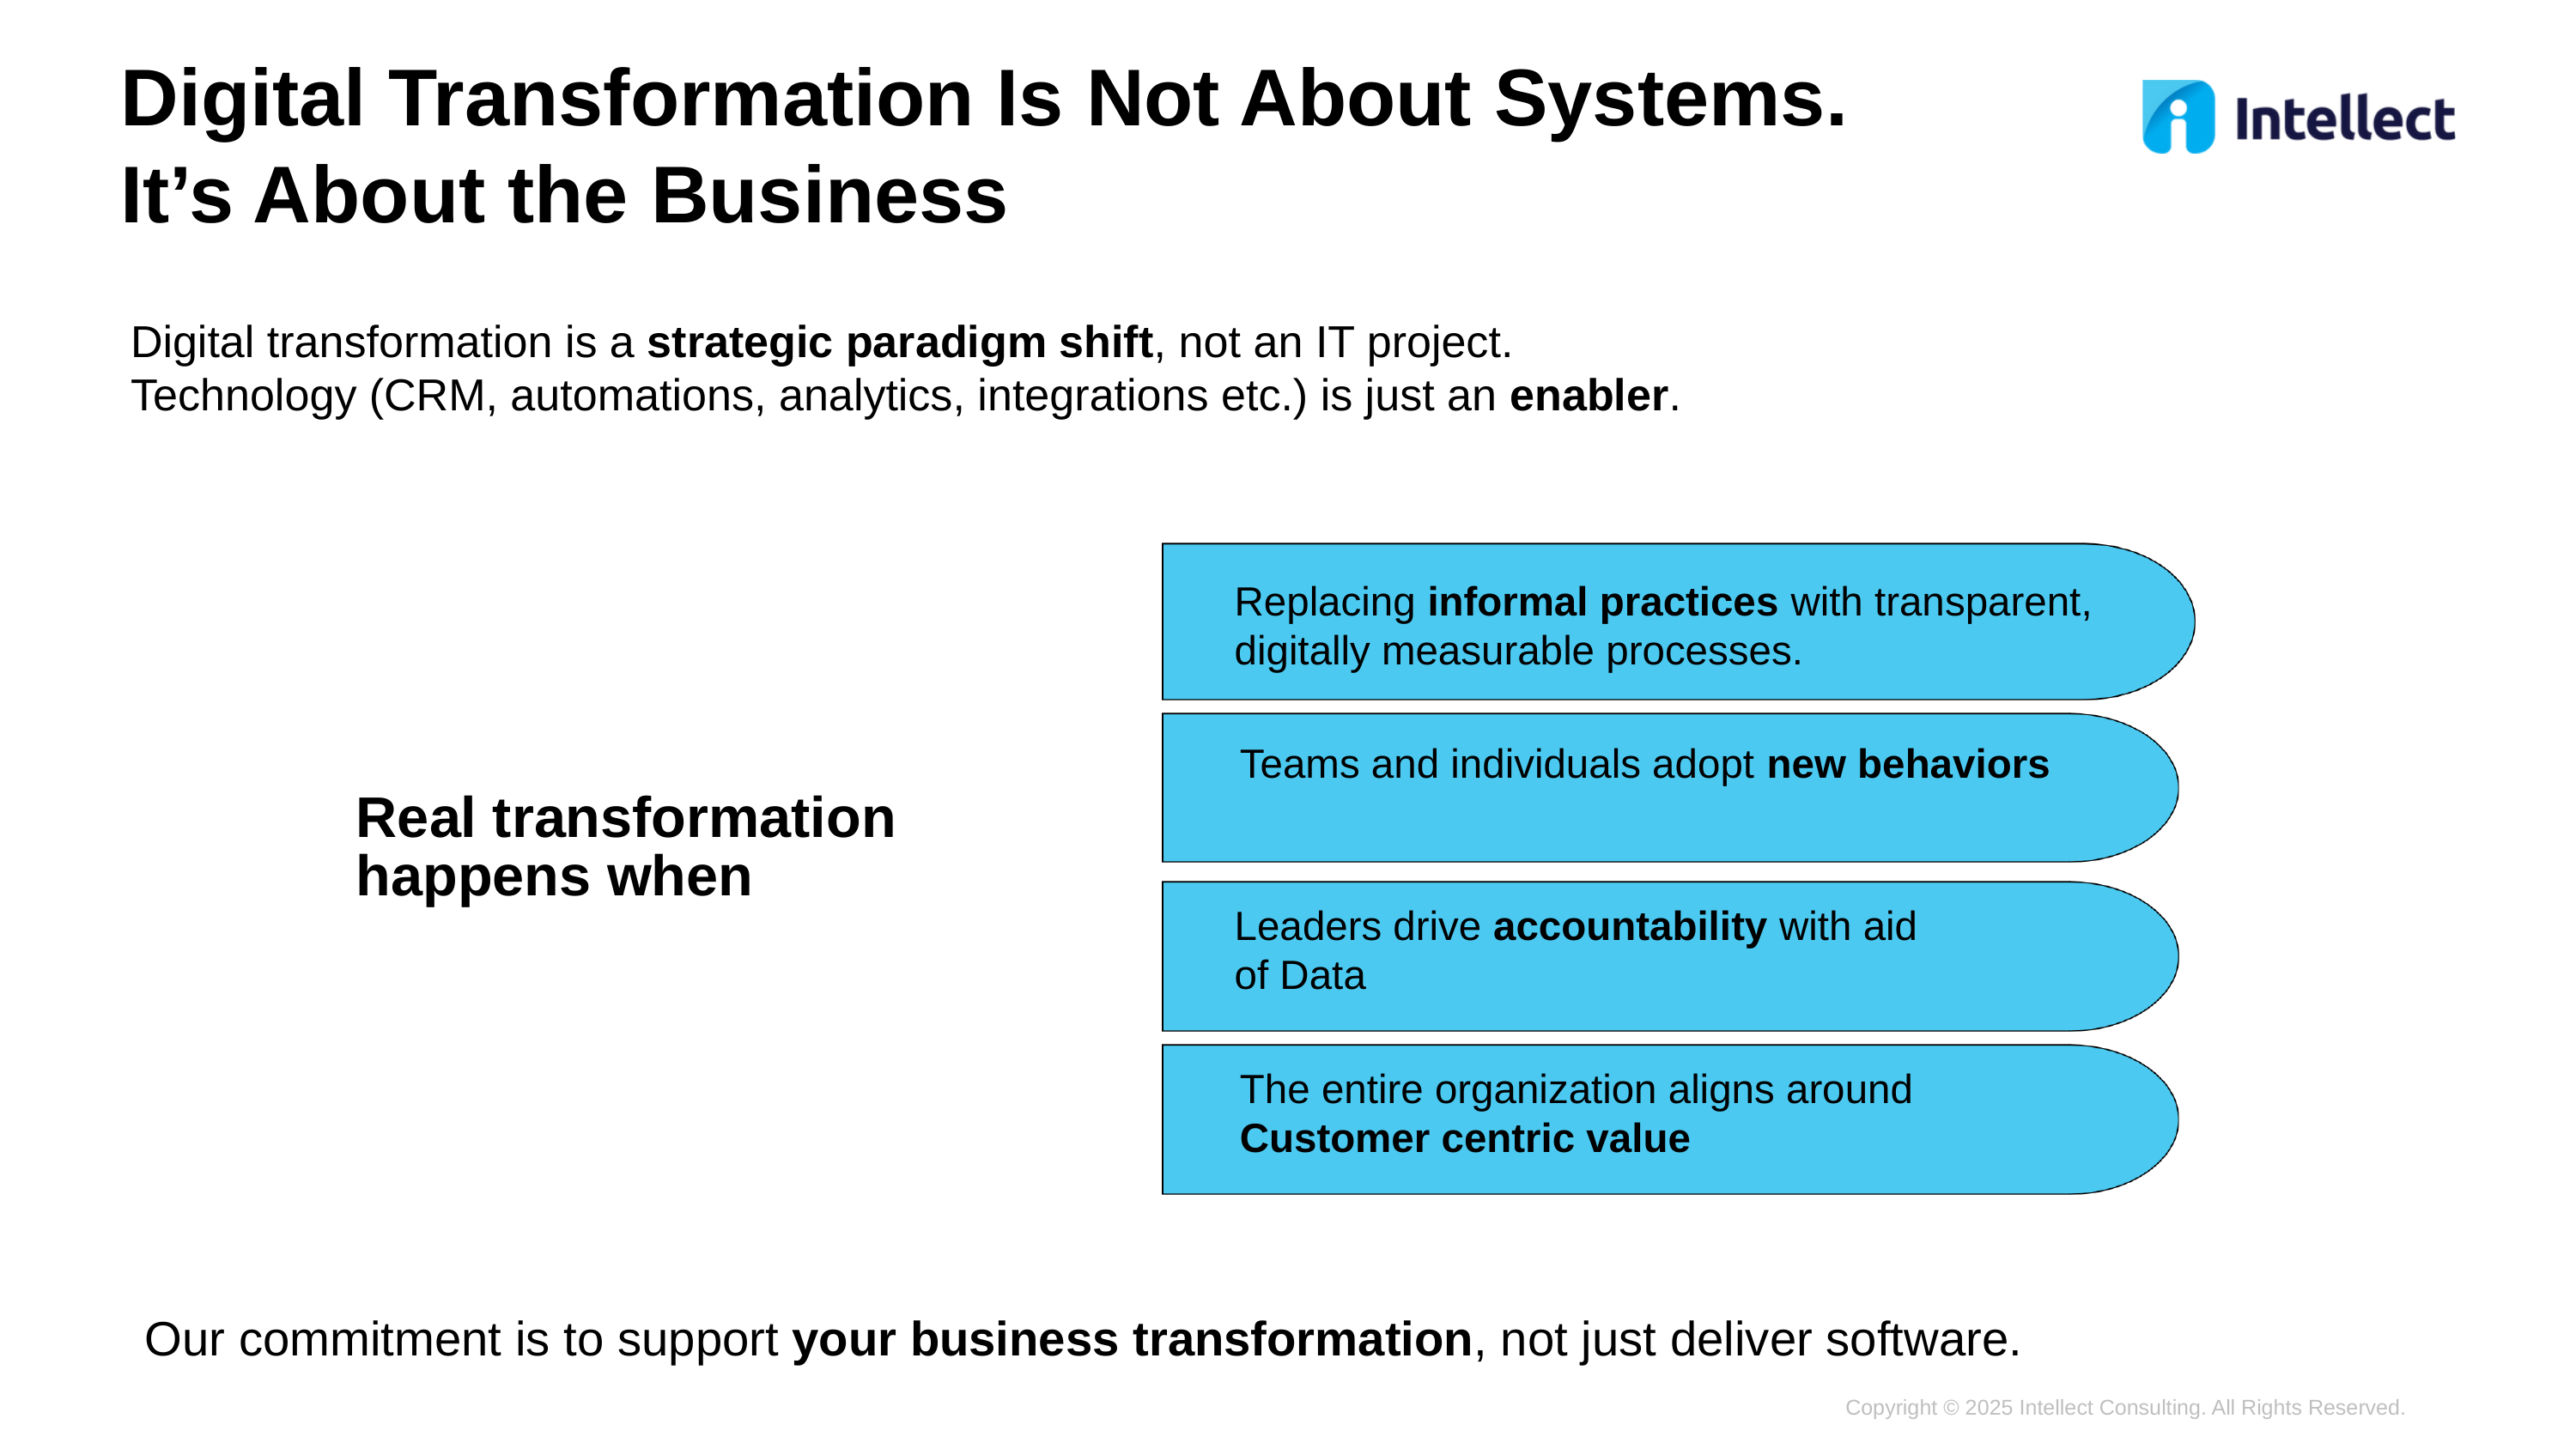

Digital Transformation Is Not About Systems.
It’s About the Business

Digital transformation is a strategic paradigm shift, not an IT project.
Technology (CRM, automations, analytics, integrations etc.) is just an enabler.

Replacing informal practices with transparent, digitally measurable processes.

Teams and individuals adopt new behaviors
Real transformation
happens when

Leaders drive accountability with aid of Data

The entire organization aligns around Customer centric value
Our commitment is to support your business transformation, not just deliver software.

Copyright © 2025 Intellect Consulting. All Rights Reserved.